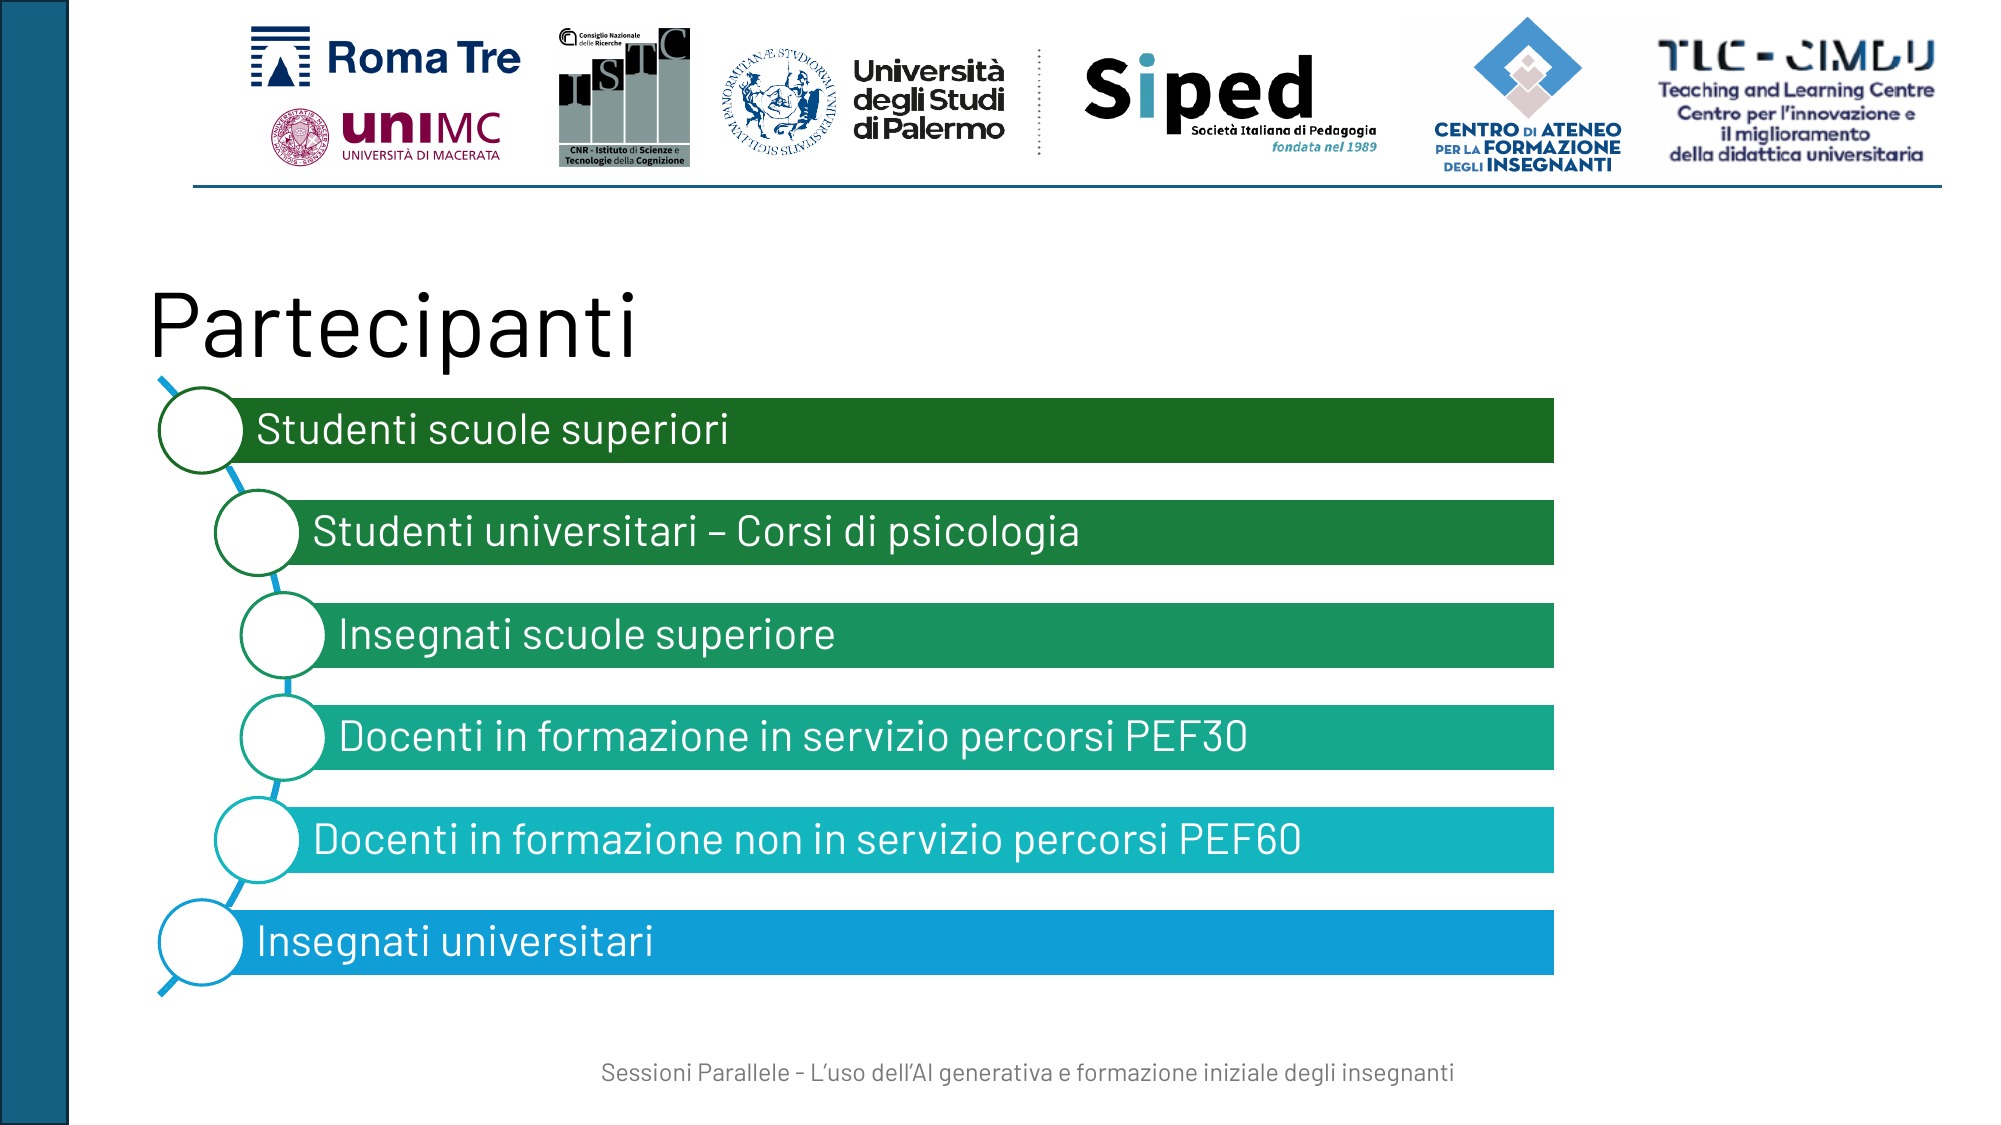

Partecipanti
Studenti scuole superiori
Studenti universitari – Corsi di psicologia
Insegnati scuole superiore
Docenti in formazione in servizio percorsi PEF30
Docenti in formazione non in servizio percorsi PEF60
Insegnati universitari
Sessioni Parallele - L’uso dell’AI generativa e formazione iniziale degli insegnanti